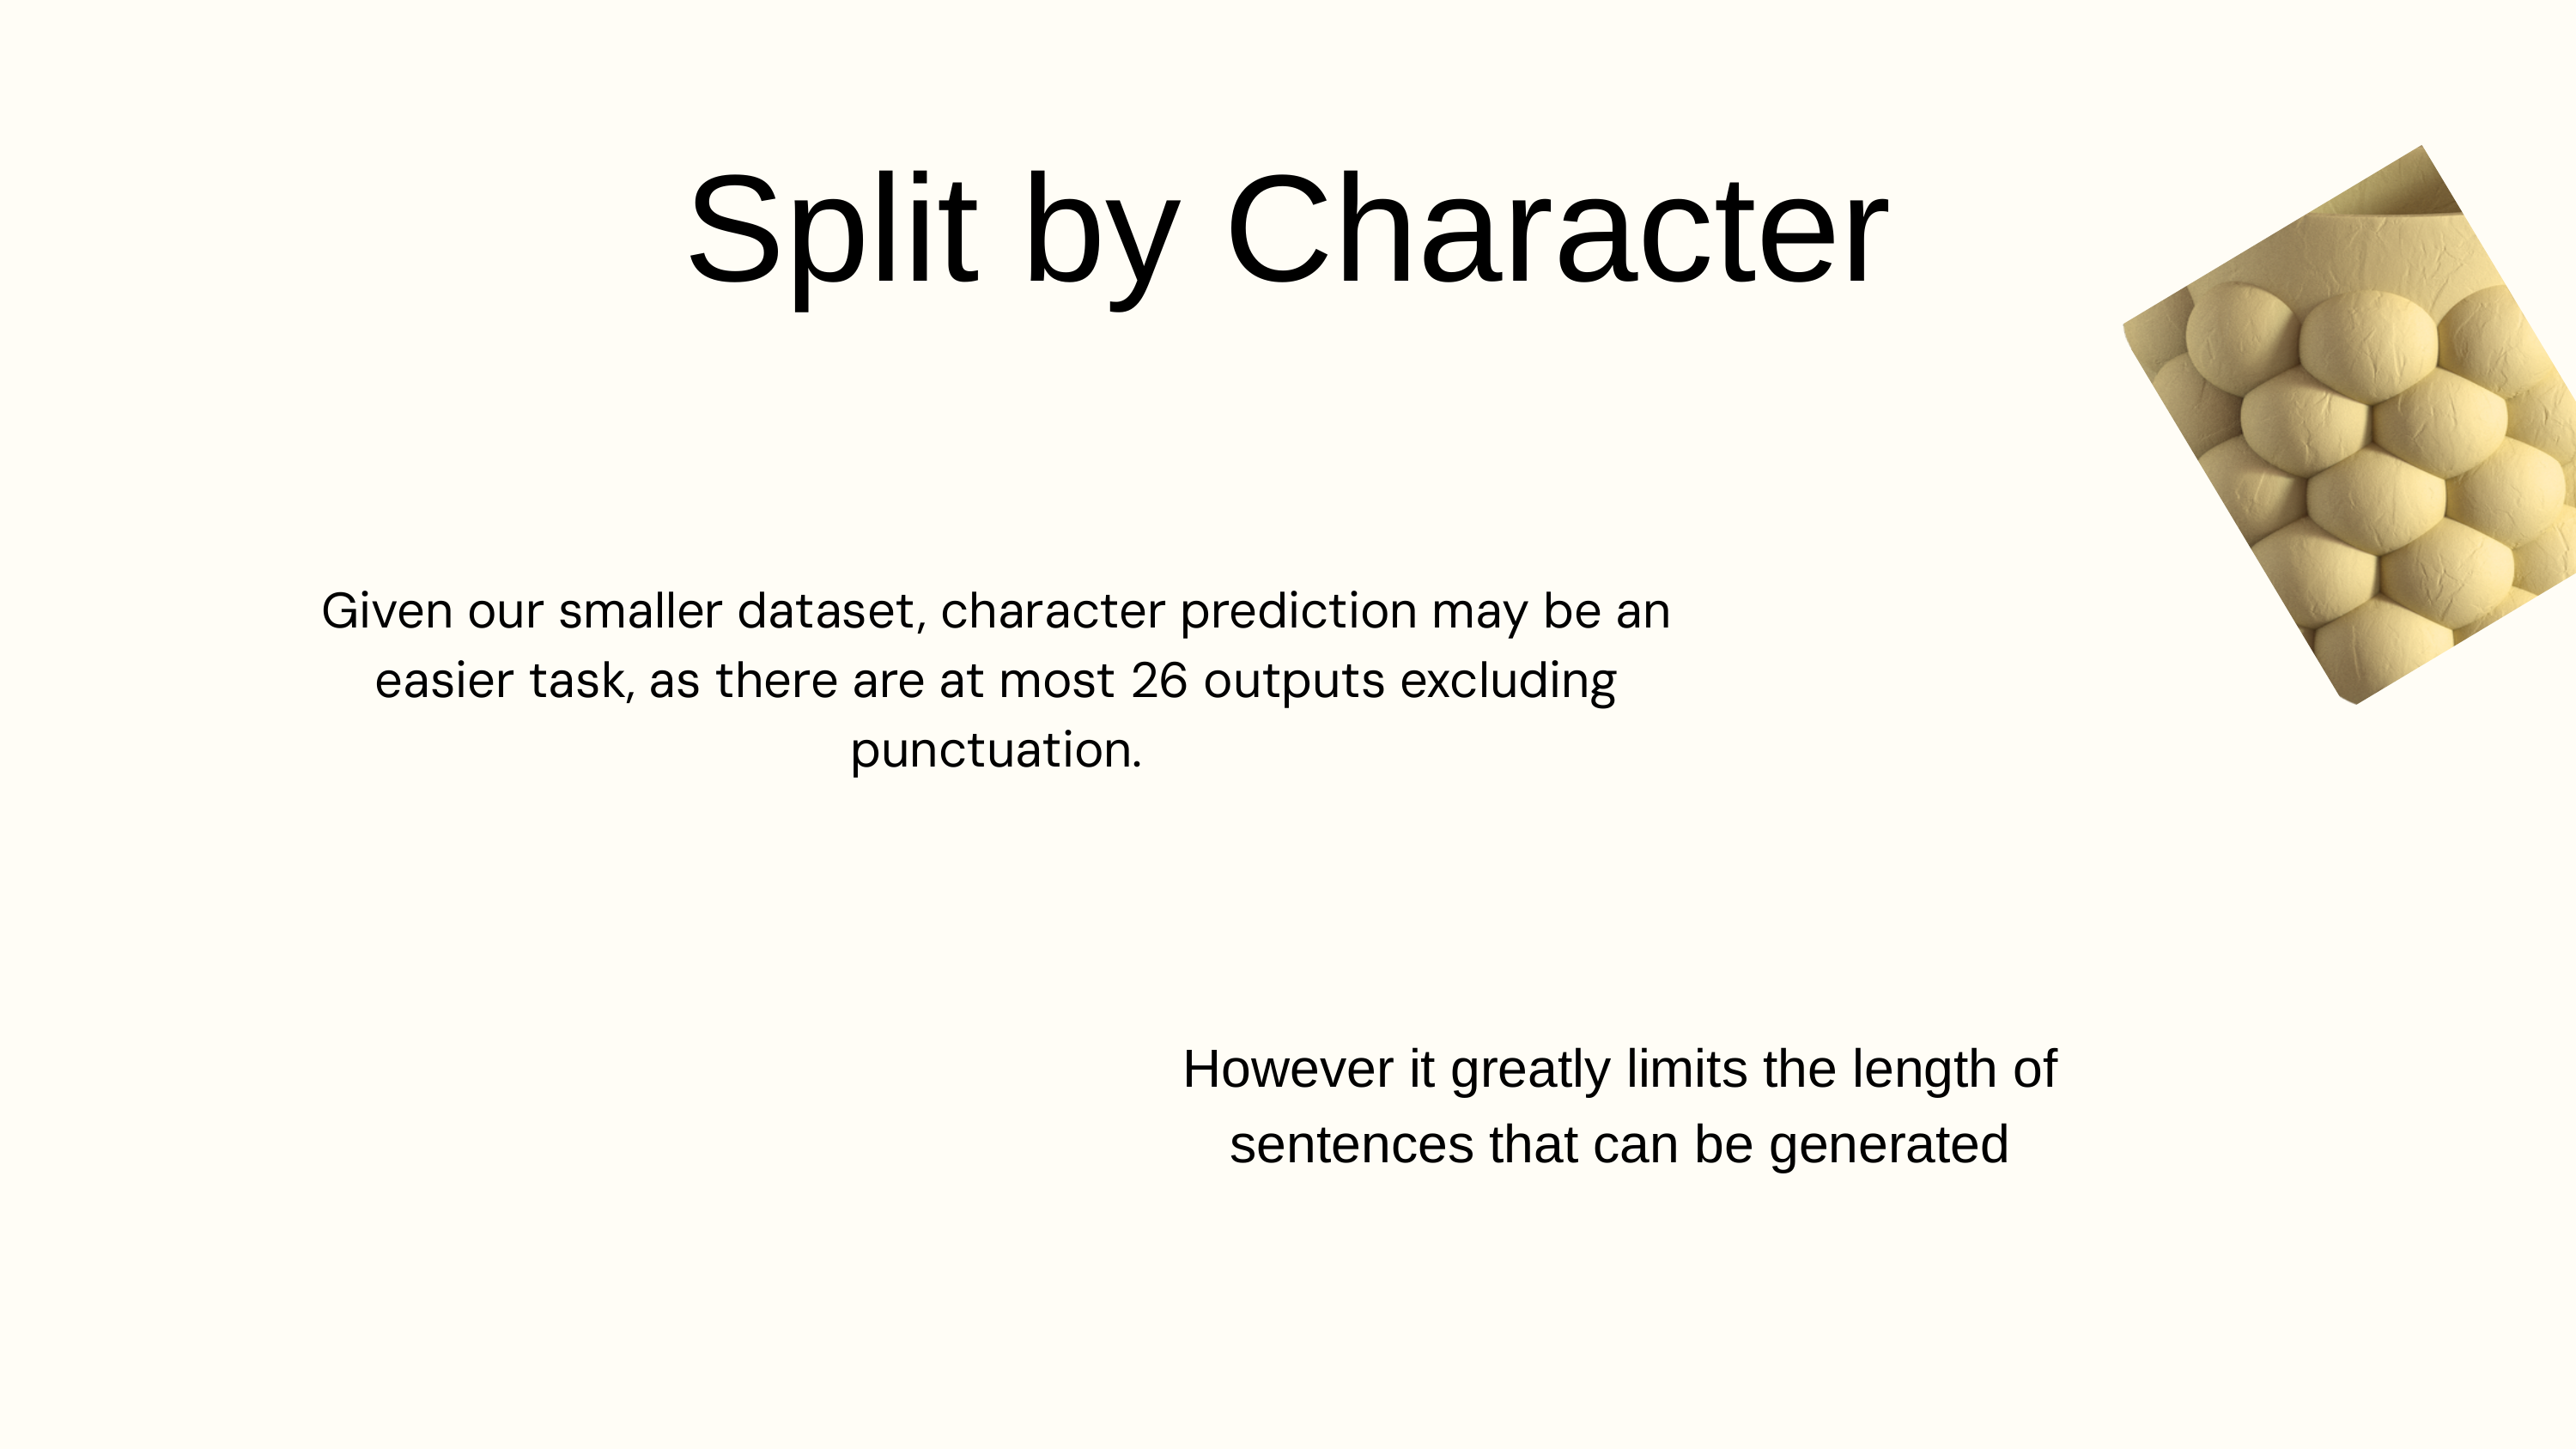

Split by Character

Given our smaller dataset, character prediction may be an easier task, as there are at most 26 outputs excluding punctuation.
However it greatly limits the length of sentences that can be generated